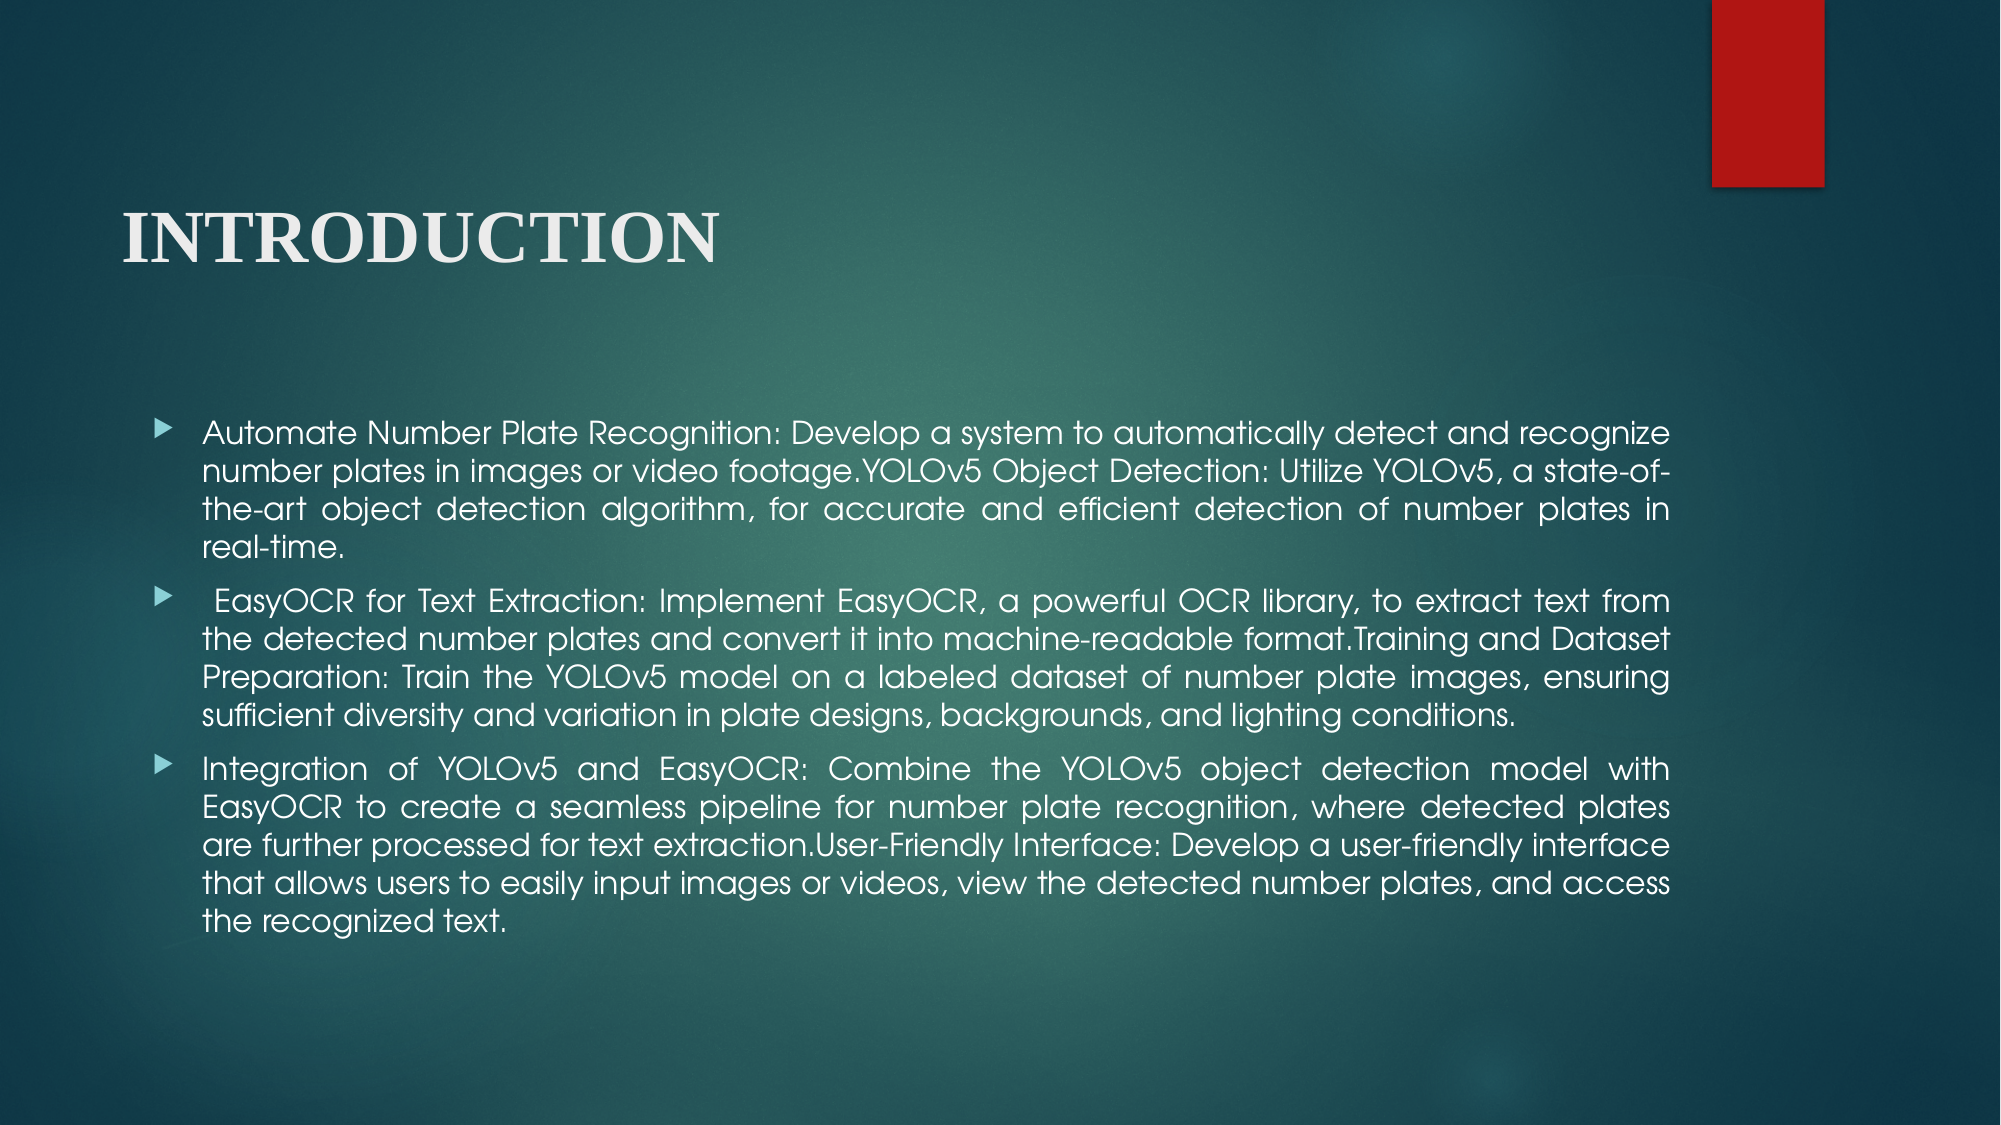

# INTRODUCTION

Automate Number Plate Recognition: Develop a system to automatically detect and recognize number plates in images or video footage.YOLOv5 Object Detection: Utilize YOLOv5, a state-of-the-art object detection algorithm, for accurate and efficient detection of number plates in real-time.
 EasyOCR for Text Extraction: Implement EasyOCR, a powerful OCR library, to extract text from the detected number plates and convert it into machine-readable format.Training and Dataset Preparation: Train the YOLOv5 model on a labeled dataset of number plate images, ensuring sufficient diversity and variation in plate designs, backgrounds, and lighting conditions.
Integration of YOLOv5 and EasyOCR: Combine the YOLOv5 object detection model with EasyOCR to create a seamless pipeline for number plate recognition, where detected plates are further processed for text extraction.User-Friendly Interface: Develop a user-friendly interface that allows users to easily input images or videos, view the detected number plates, and access the recognized text.